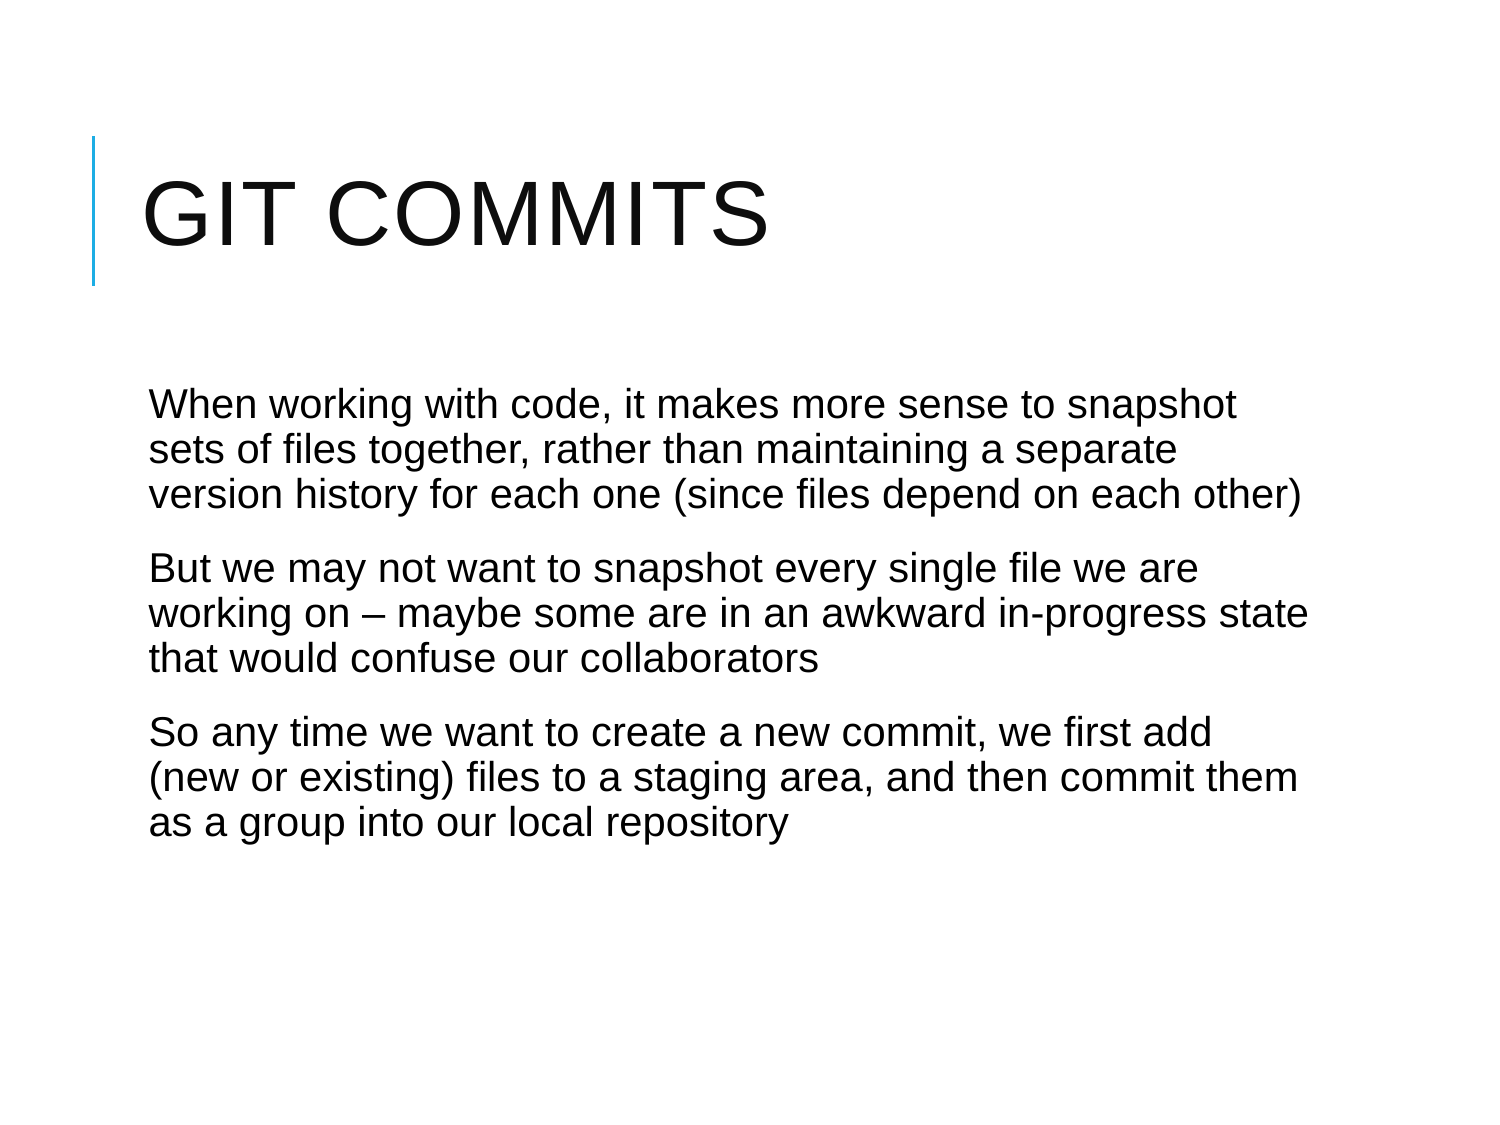

# Git Commits
When working with code, it makes more sense to snapshot sets of files together, rather than maintaining a separate version history for each one (since files depend on each other)
But we may not want to snapshot every single file we are working on – maybe some are in an awkward in-progress state that would confuse our collaborators
So any time we want to create a new commit, we first add (new or existing) files to a staging area, and then commit them as a group into our local repository